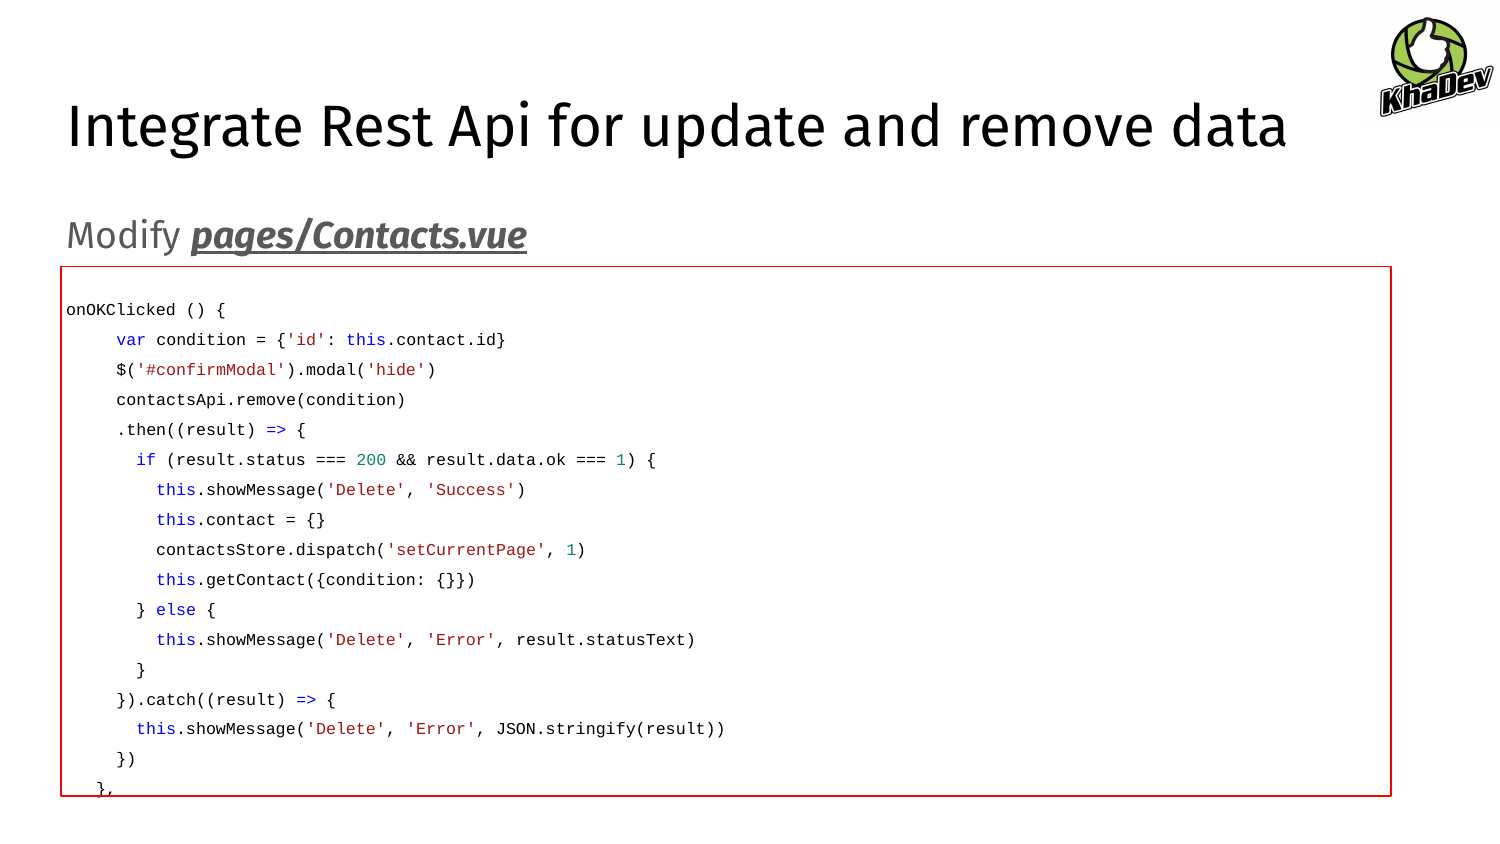

# Integrate Rest Api for update and remove data
Modify pages/Contacts.vue
onOKClicked () {
     var condition = {'id': this.contact.id}
     $('#confirmModal').modal('hide')
     contactsApi.remove(condition)
     .then((result) => {
       if (result.status === 200 && result.data.ok === 1) {
         this.showMessage('Delete', 'Success')
         this.contact = {}
         contactsStore.dispatch('setCurrentPage', 1)
         this.getContact({condition: {}})
       } else {
         this.showMessage('Delete', 'Error', result.statusText)
       }
     }).catch((result) => {
       this.showMessage('Delete', 'Error', JSON.stringify(result))
     })
   },